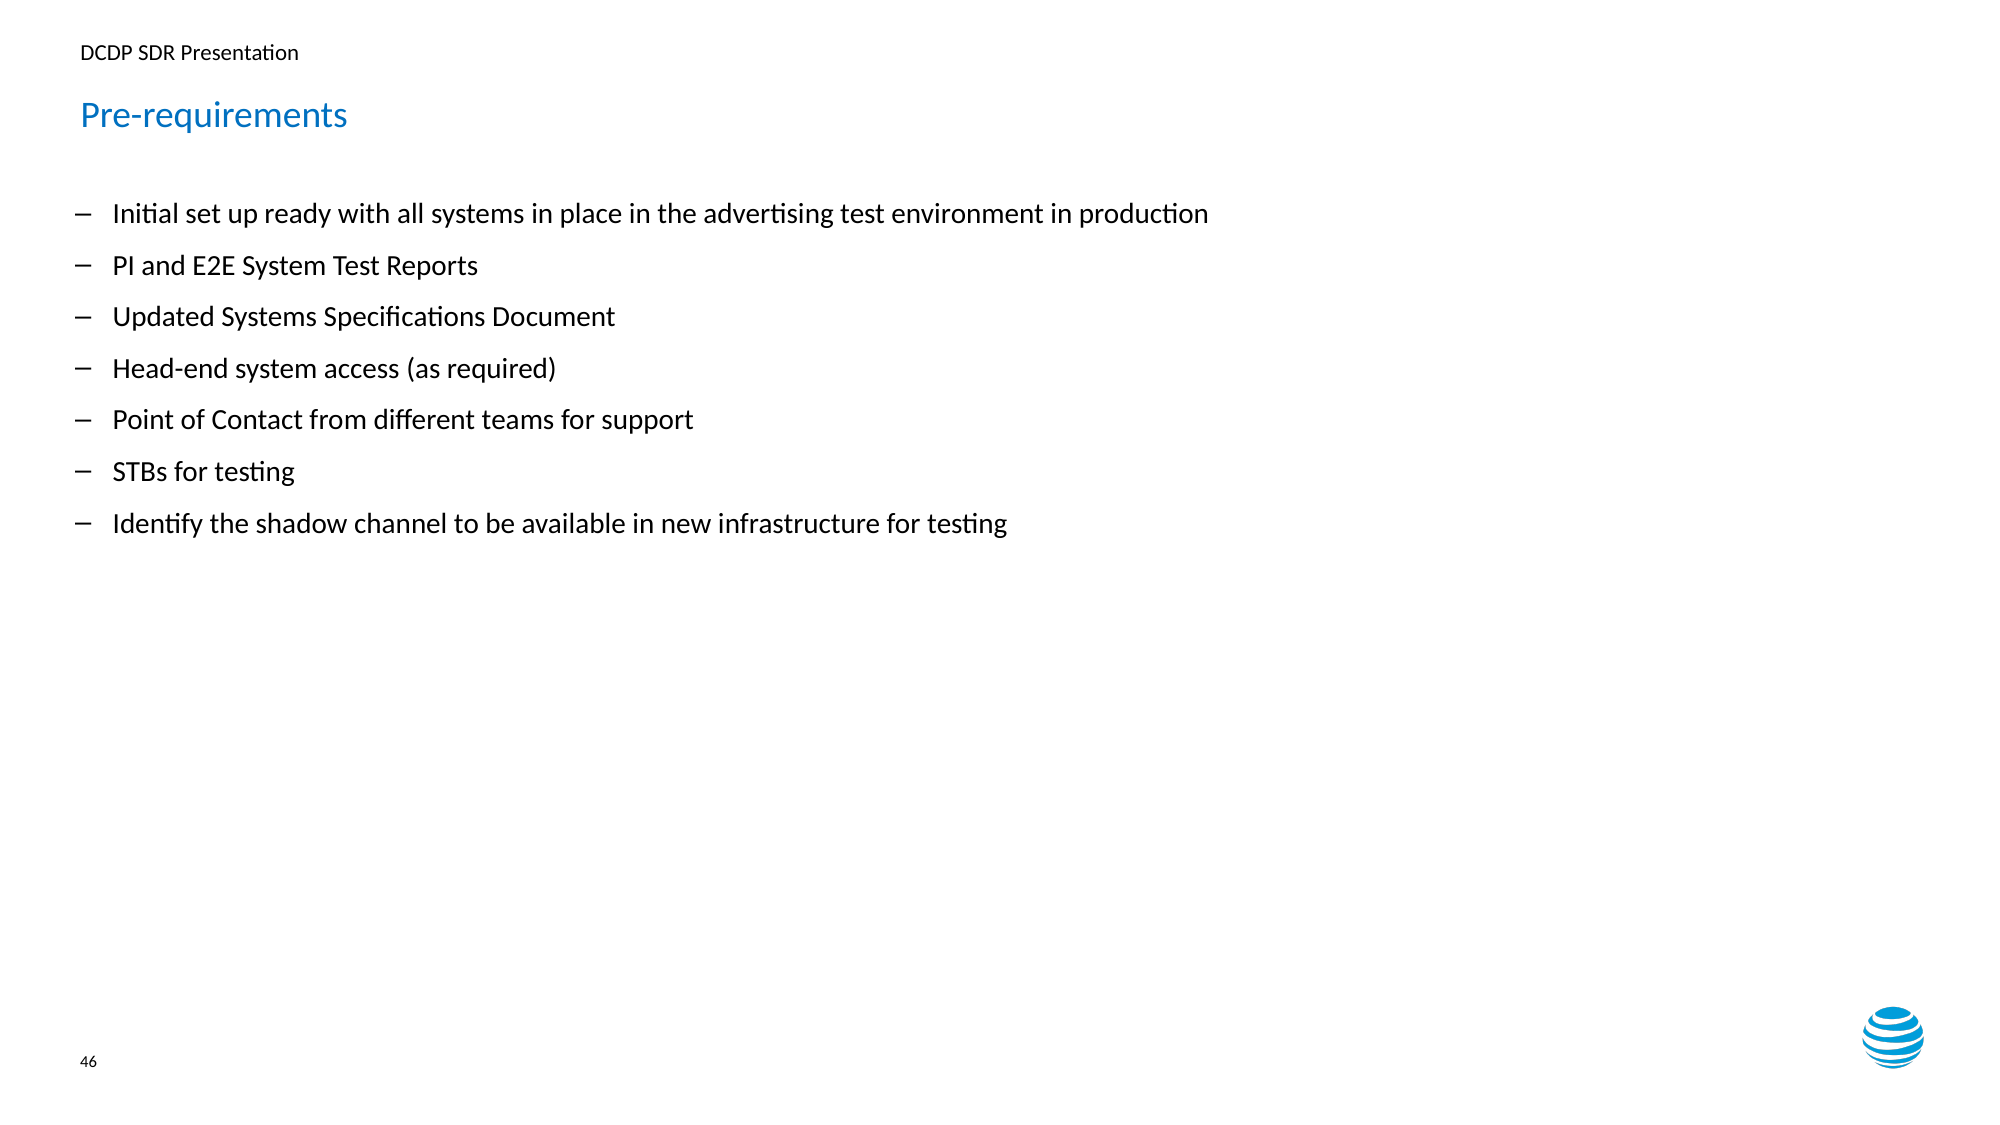

# Pre-requirements
Initial set up ready with all systems in place in the advertising test environment in production
PI and E2E System Test Reports
Updated Systems Specifications Document
Head-end system access (as required)
Point of Contact from different teams for support
STBs for testing
Identify the shadow channel to be available in new infrastructure for testing
46